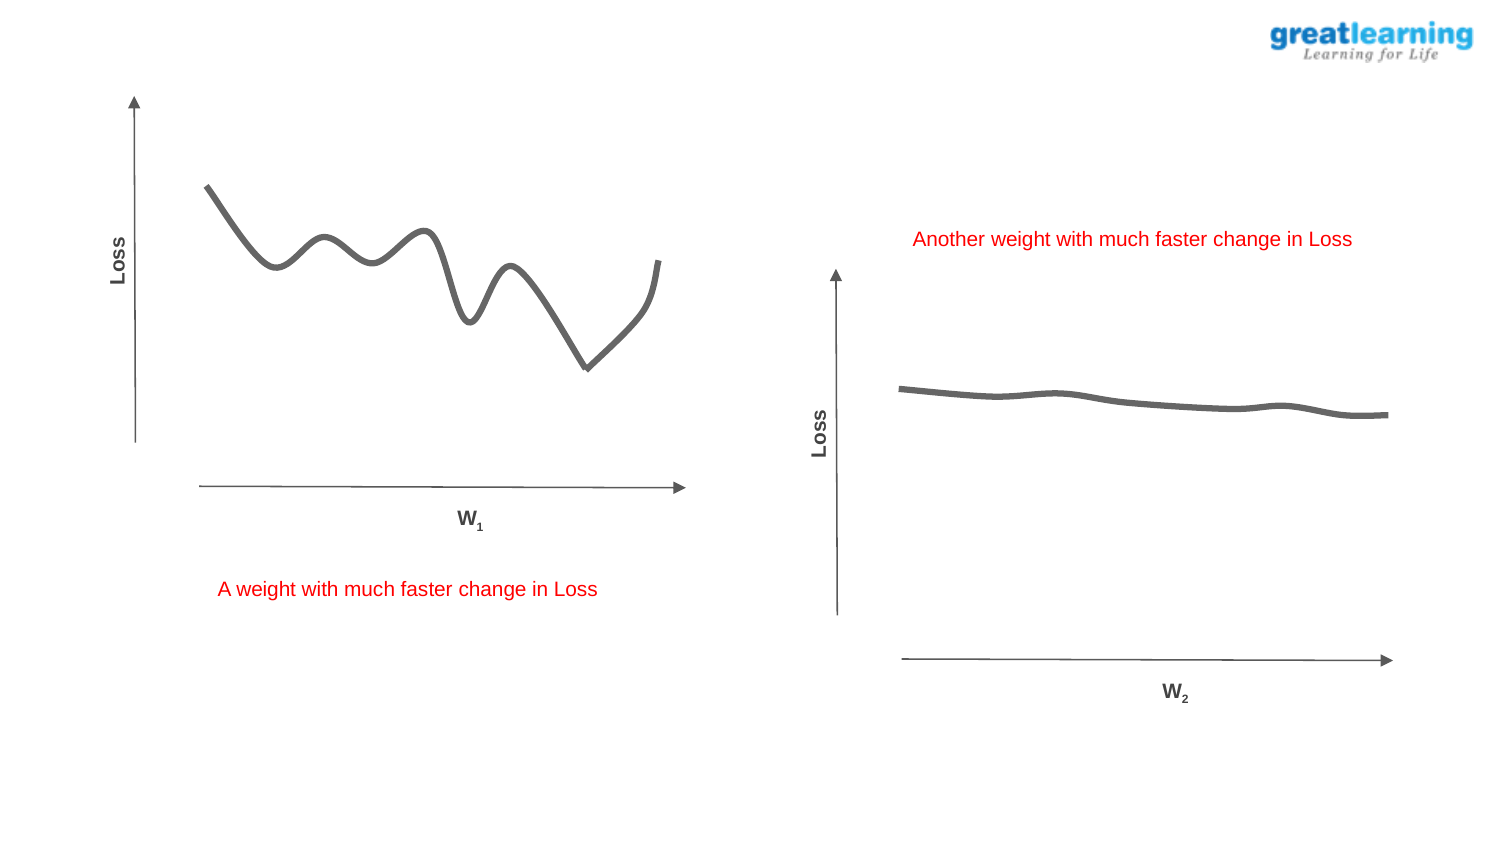

Another weight with much faster change in Loss
Loss

Loss
W1
A weight with much faster change in Loss
W2